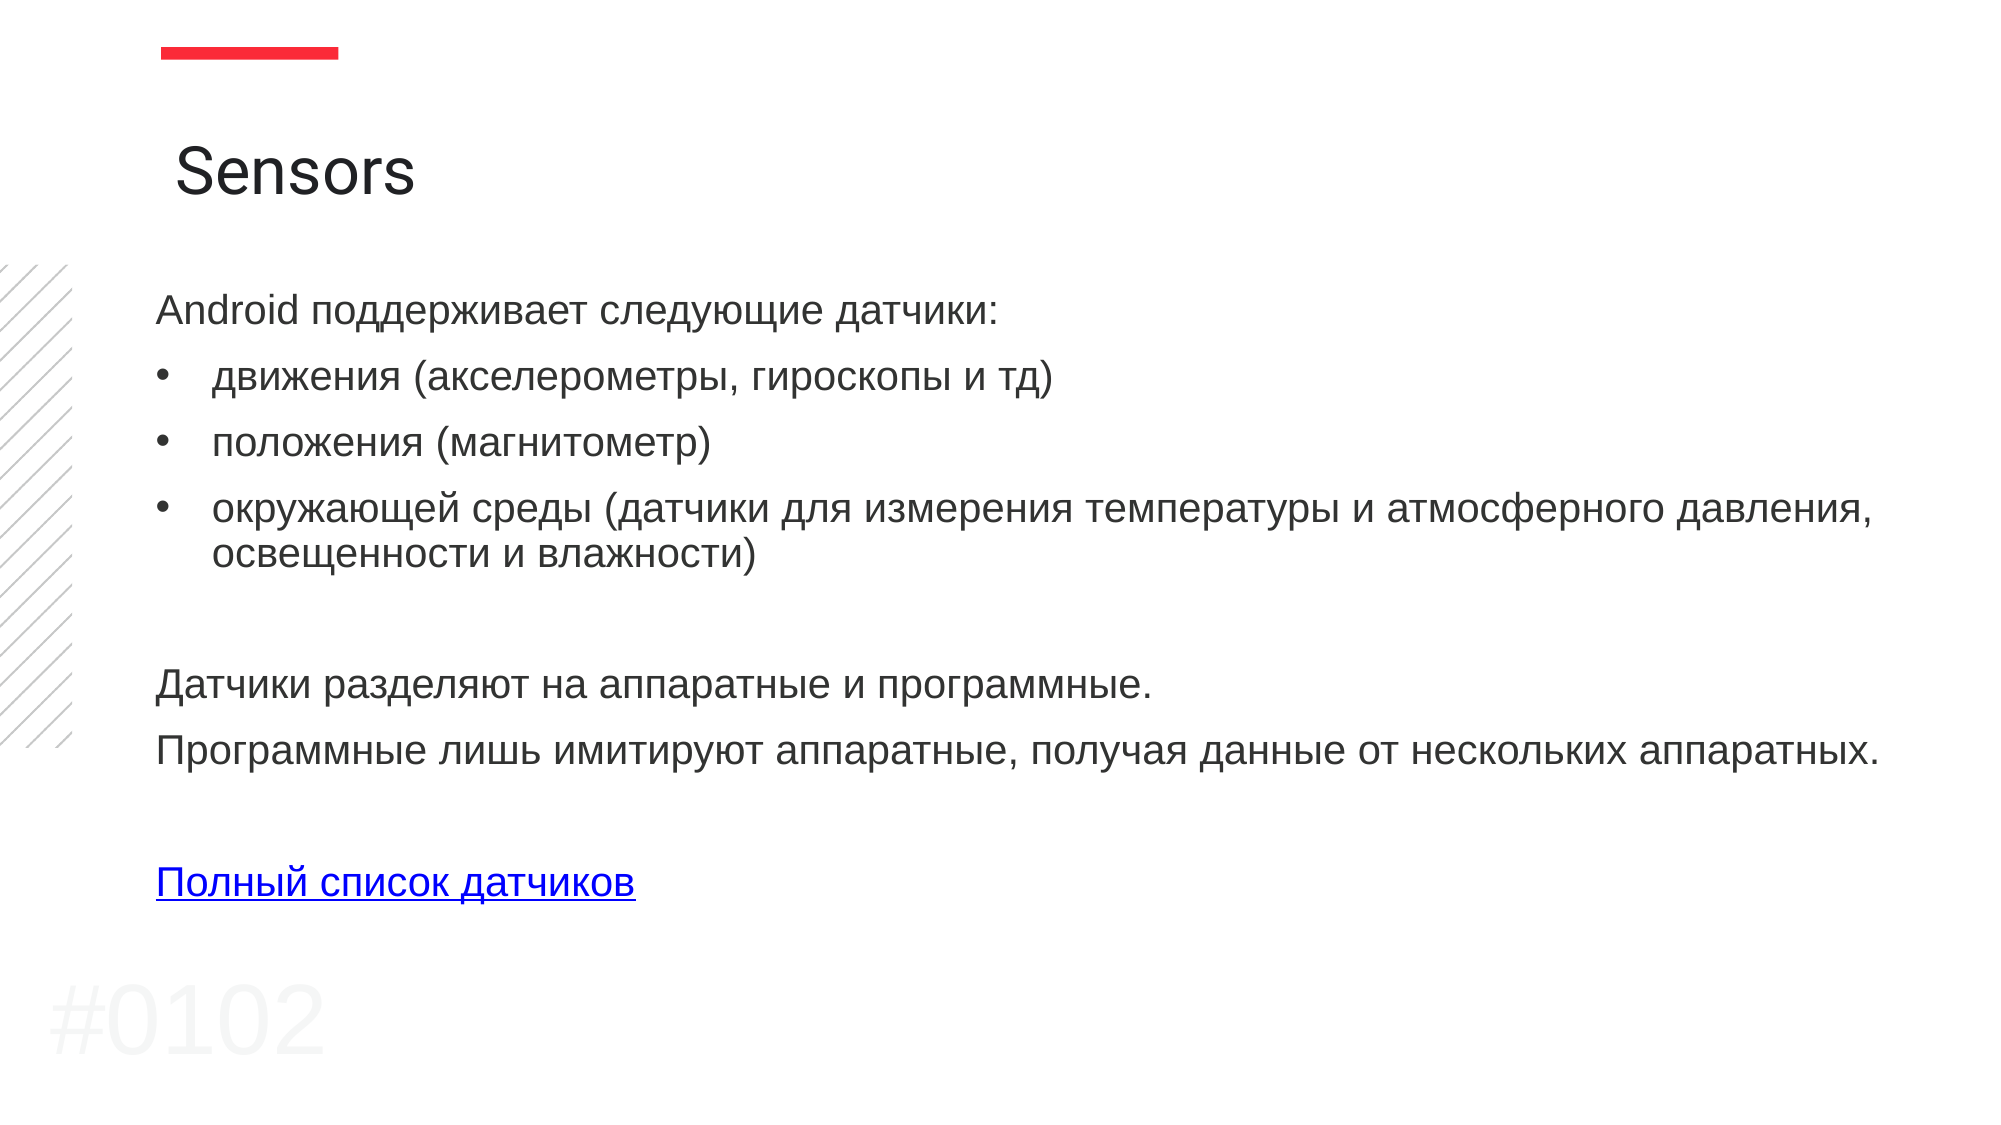

Sensors
Android поддерживает следующие датчики:
движения (акселерометры, гироскопы и тд)
положения (магнитометр)
окружающей среды (датчики для измерения температуры и атмосферного давления, освещенности и влажности)

Датчики разделяют на аппаратные и программные.
Программные лишь имитируют аппаратные, получая данные от нескольких аппаратных.

Полный список датчиков

#0102